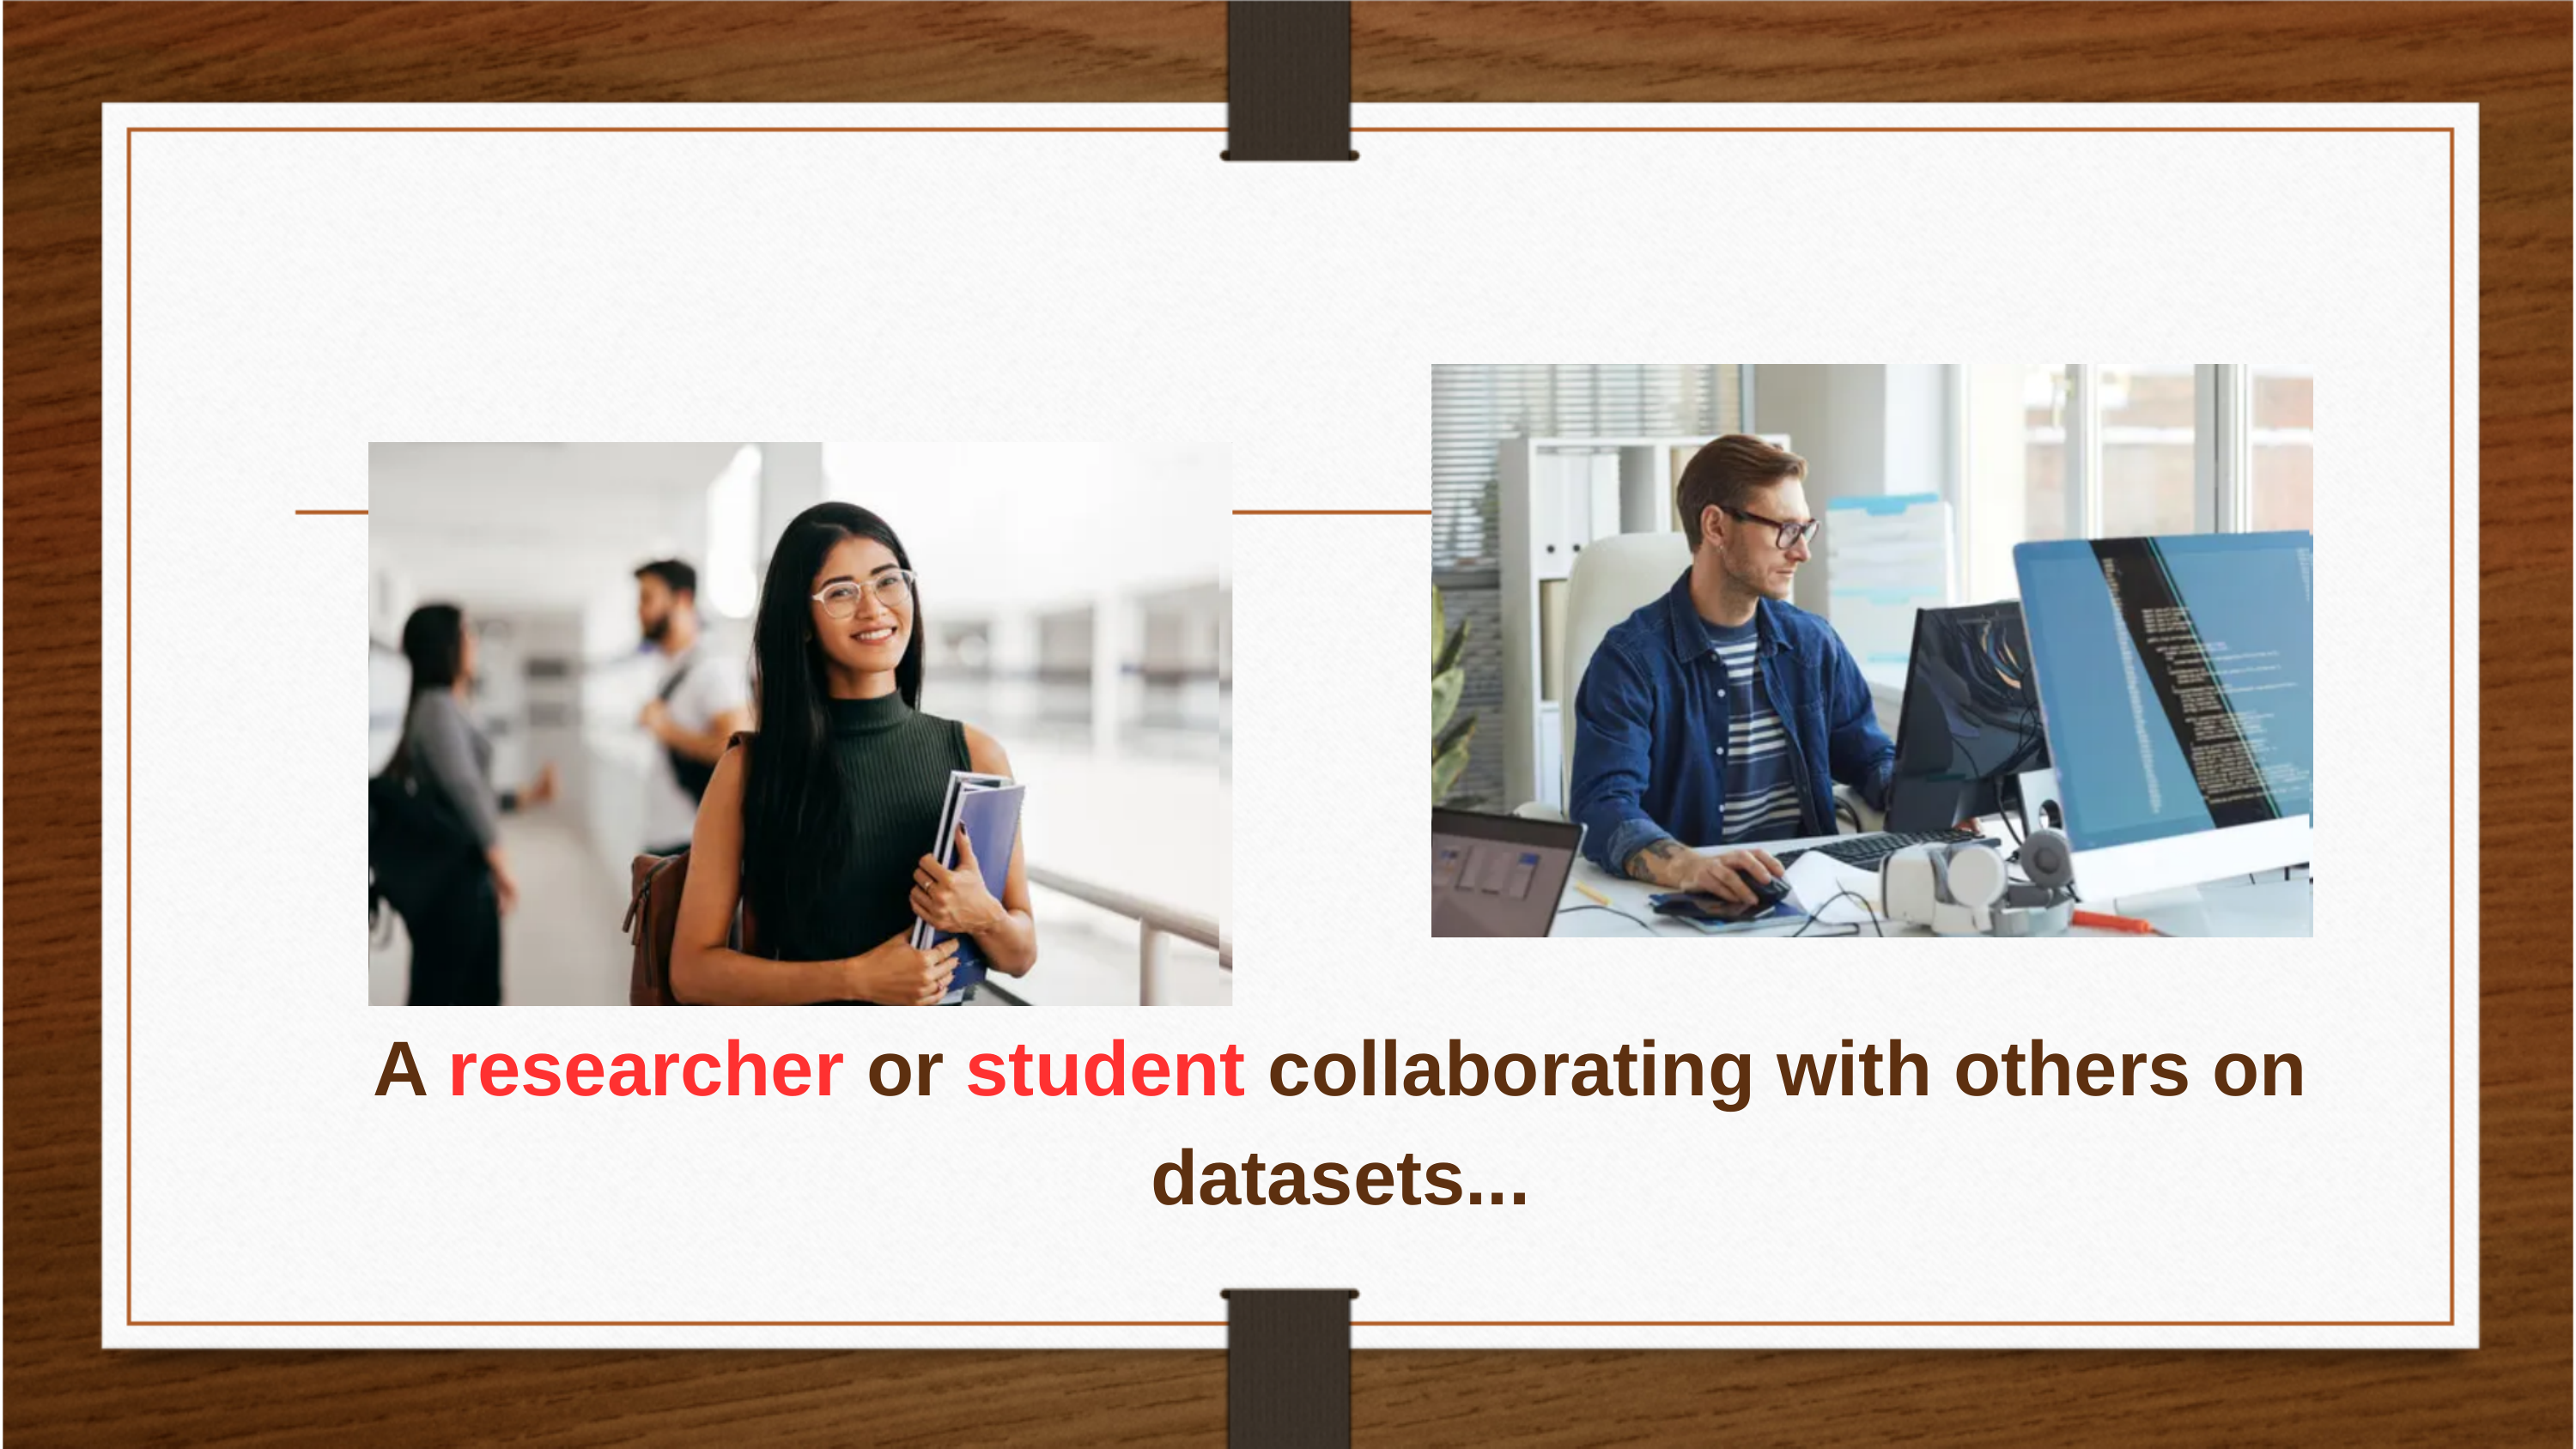

A researcher or student collaborating with others on datasets...